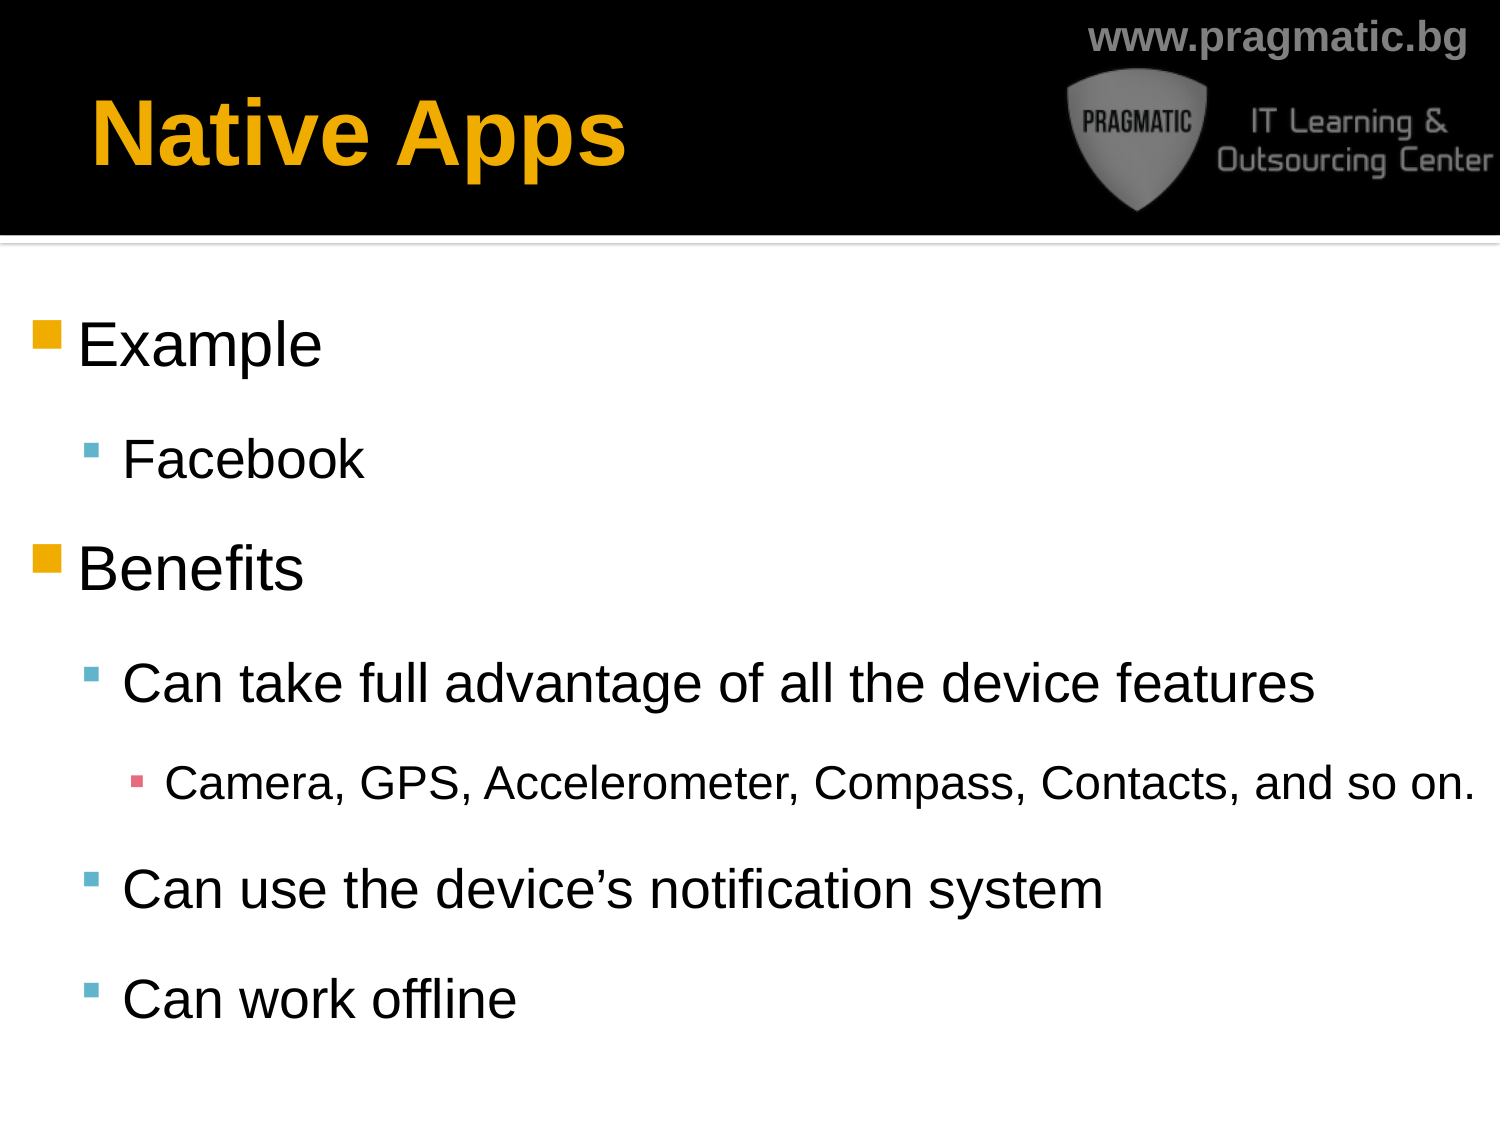

# Native Apps
Example
Facebook
Benefits
Can take full advantage of all the device features
Camera, GPS, Accelerometer, Compass, Contacts, and so on.
Can use the device’s notification system
Can work offline